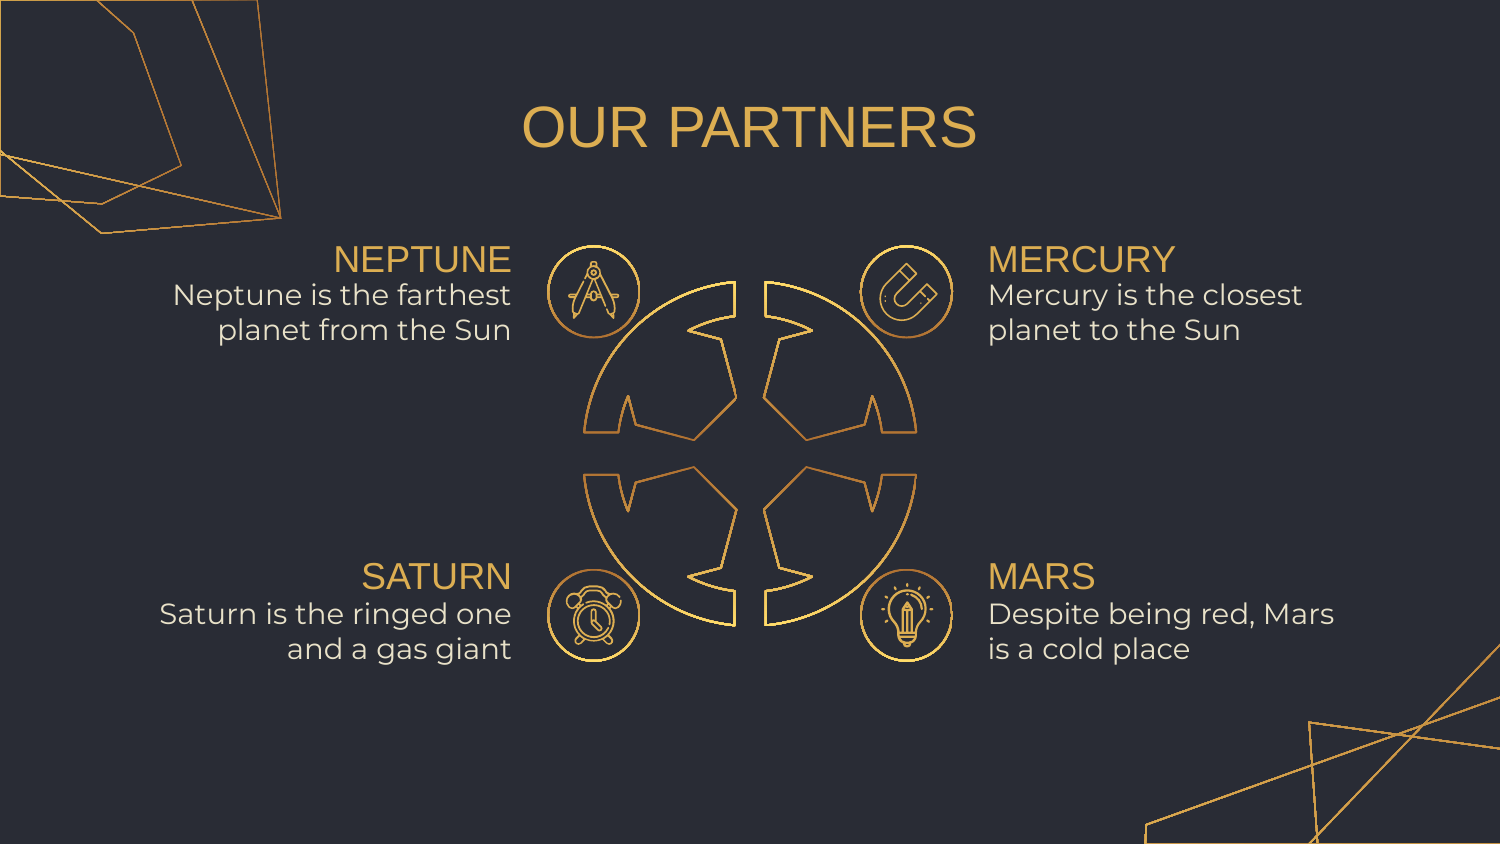

# OUR PARTNERS
NEPTUNE
MERCURY

Neptune is the farthest planet from the Sun
Mercury is the closest planet to the Sun

SATURN
MARS
Saturn is the ringed one and a gas giant
Despite being red, Mars is a cold place